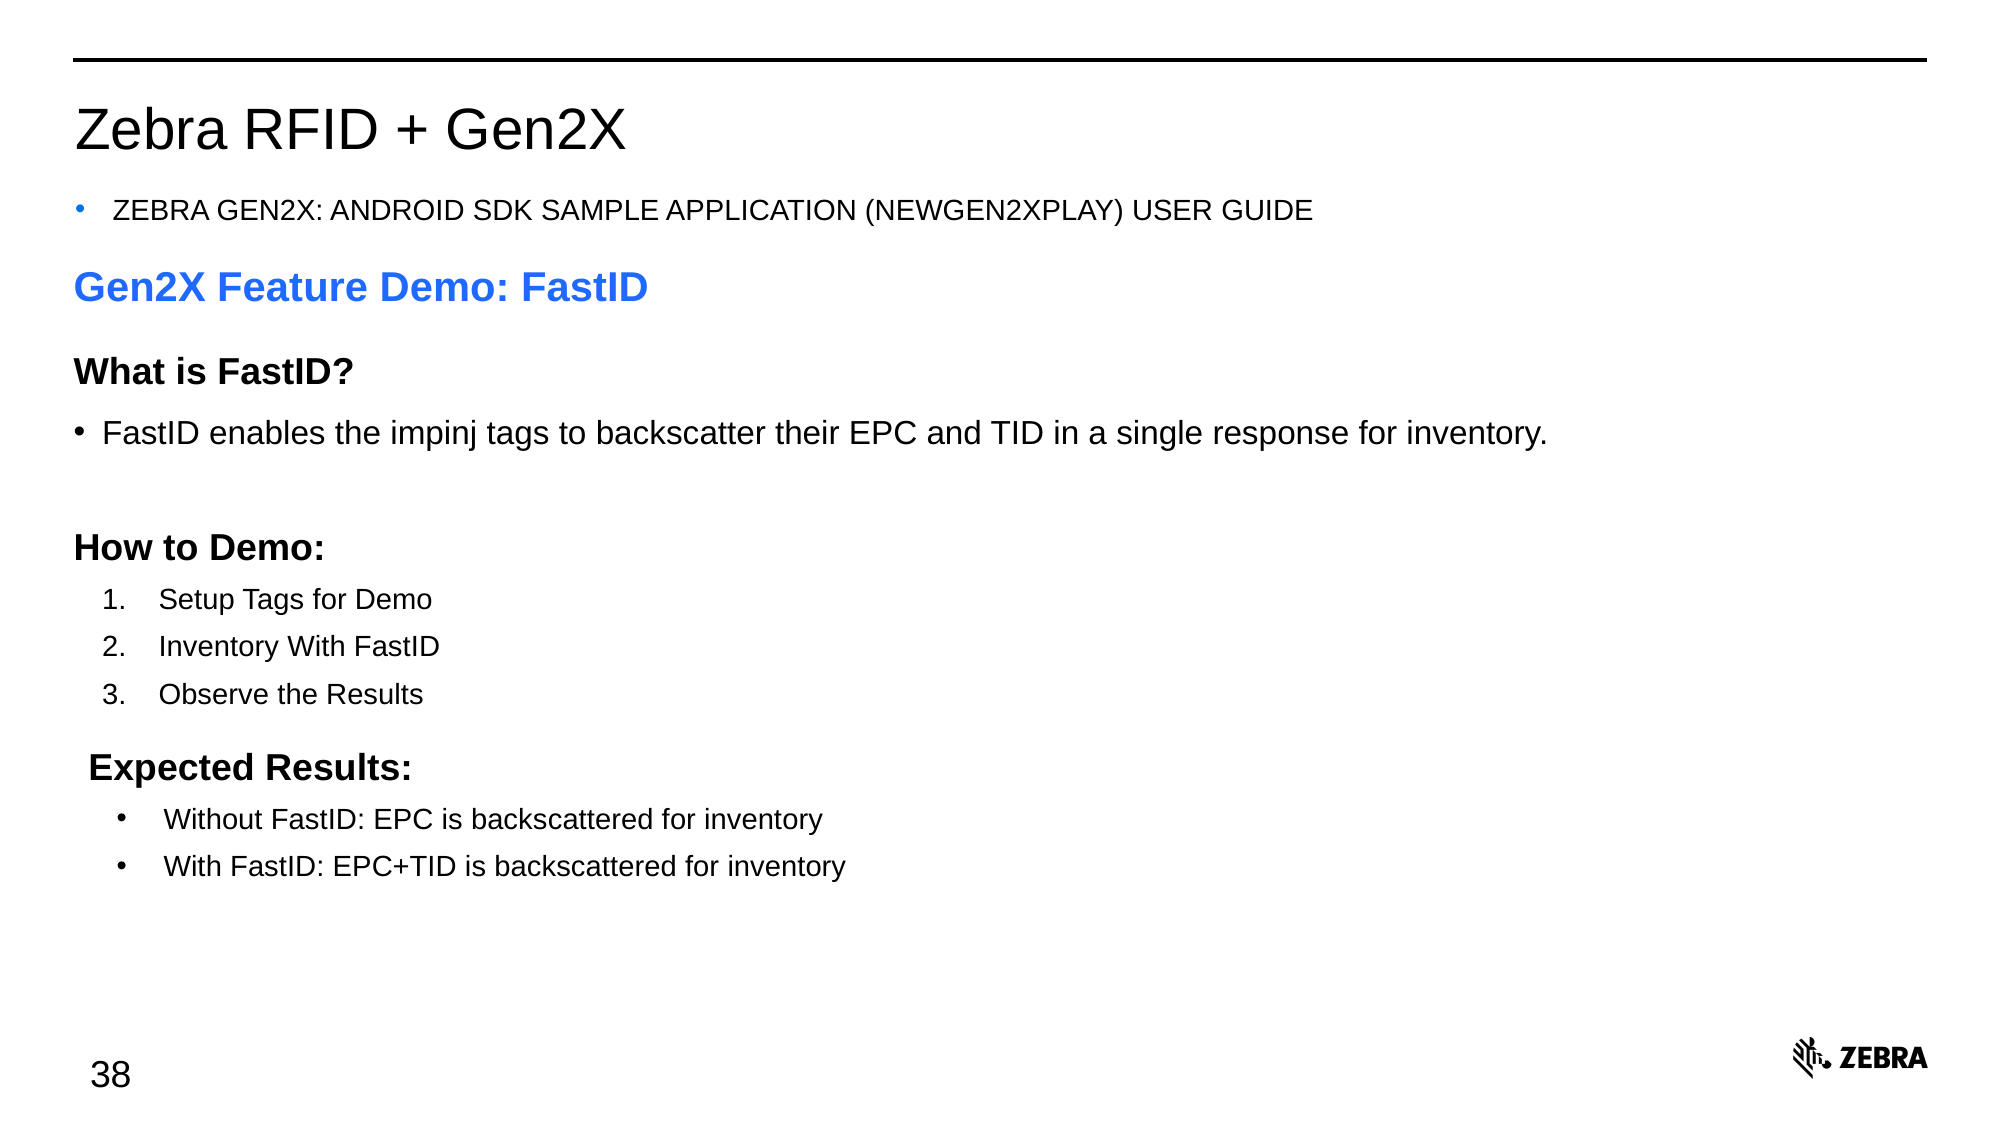

# Zebra RFID + Gen2X
Zebra Gen2X: Android SDK Sample Application (NewGen2XPlay) User Guide
Gen2X Feature Demo: FastID
What is FastID?
FastID enables the impinj tags to backscatter their EPC and TID in a single response for inventory.

How to Demo:
Setup Tags for Demo
Inventory With FastID
Observe the Results

Expected Results:
Without FastID: EPC is backscattered for inventory
With FastID: EPC+TID is backscattered for inventory
38